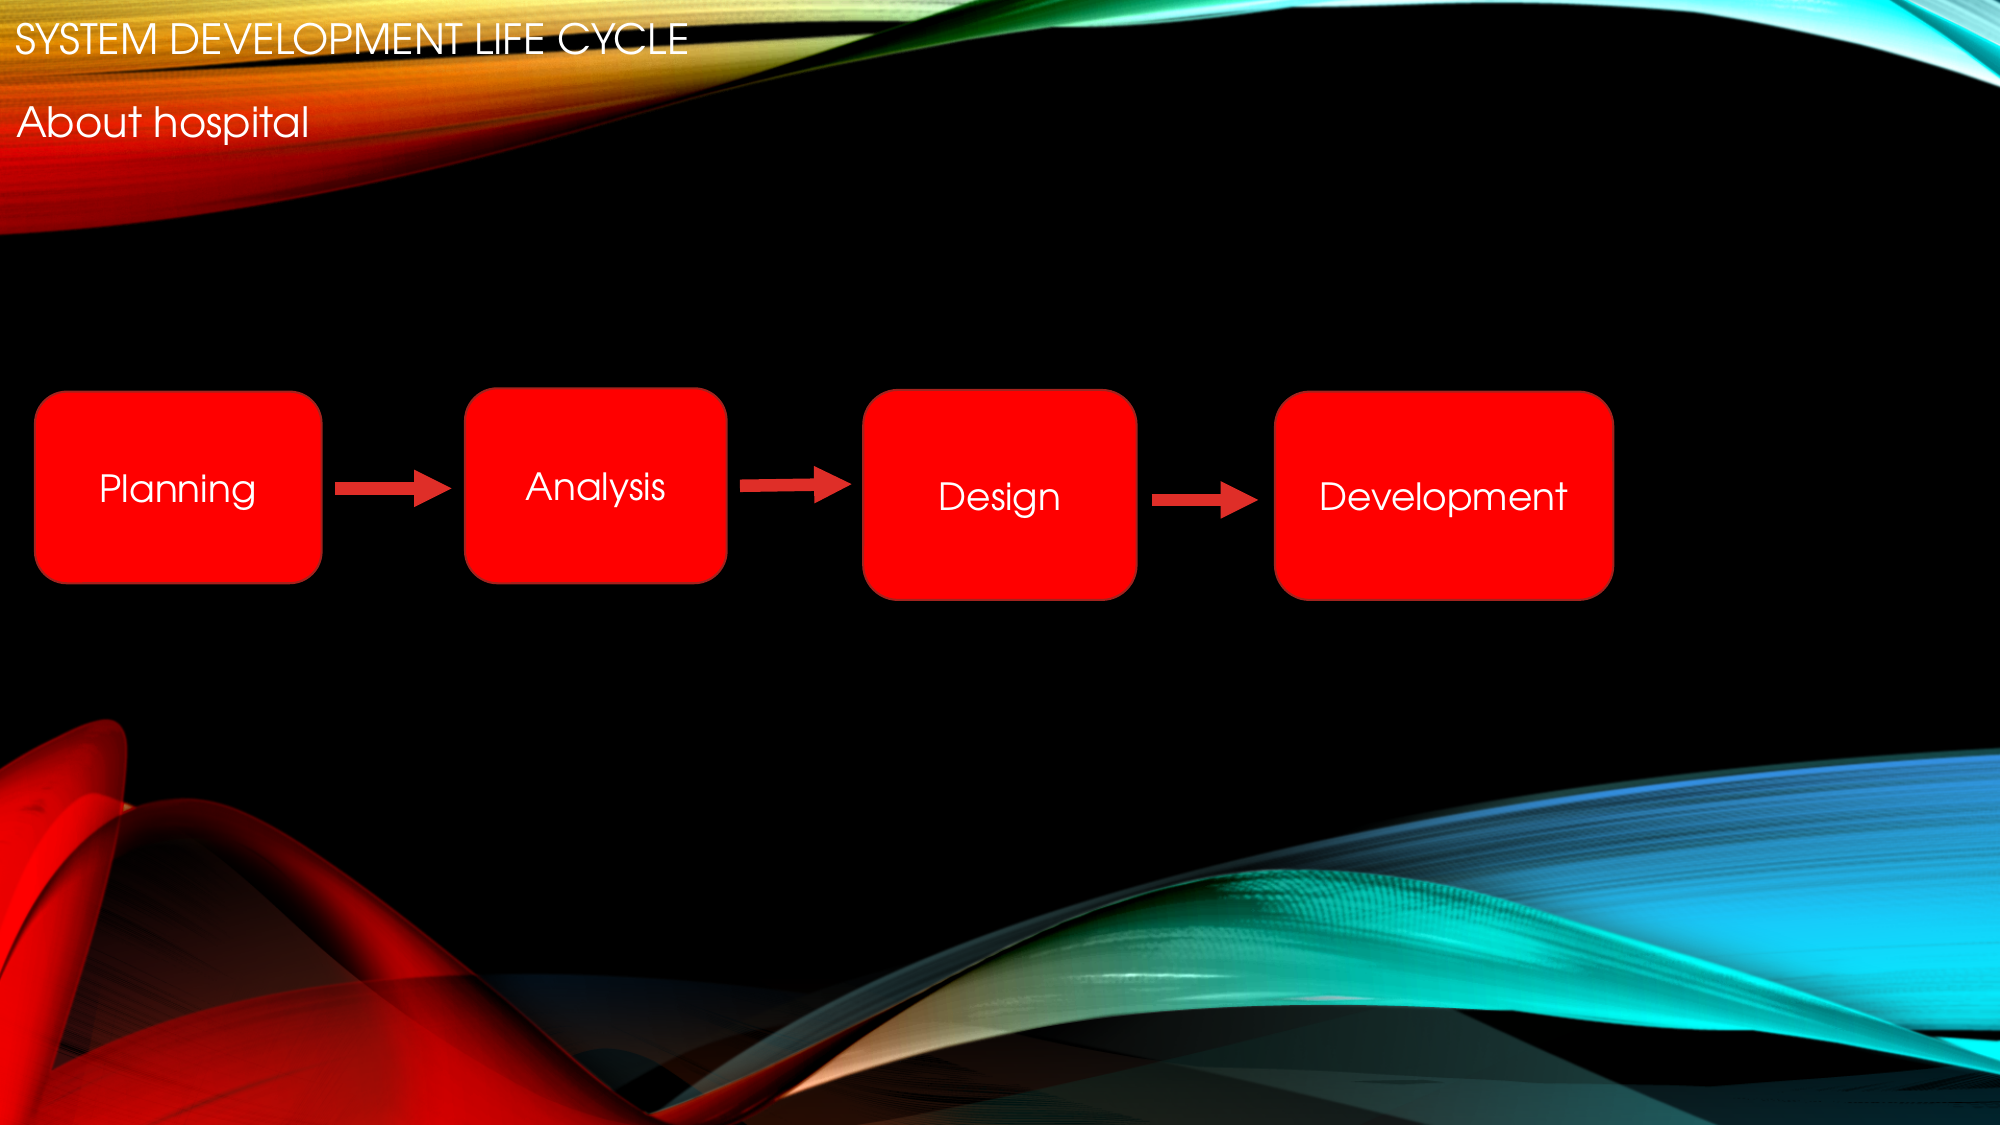

# System development life cycle
About hospital
Analysis
Design
Planning
Development